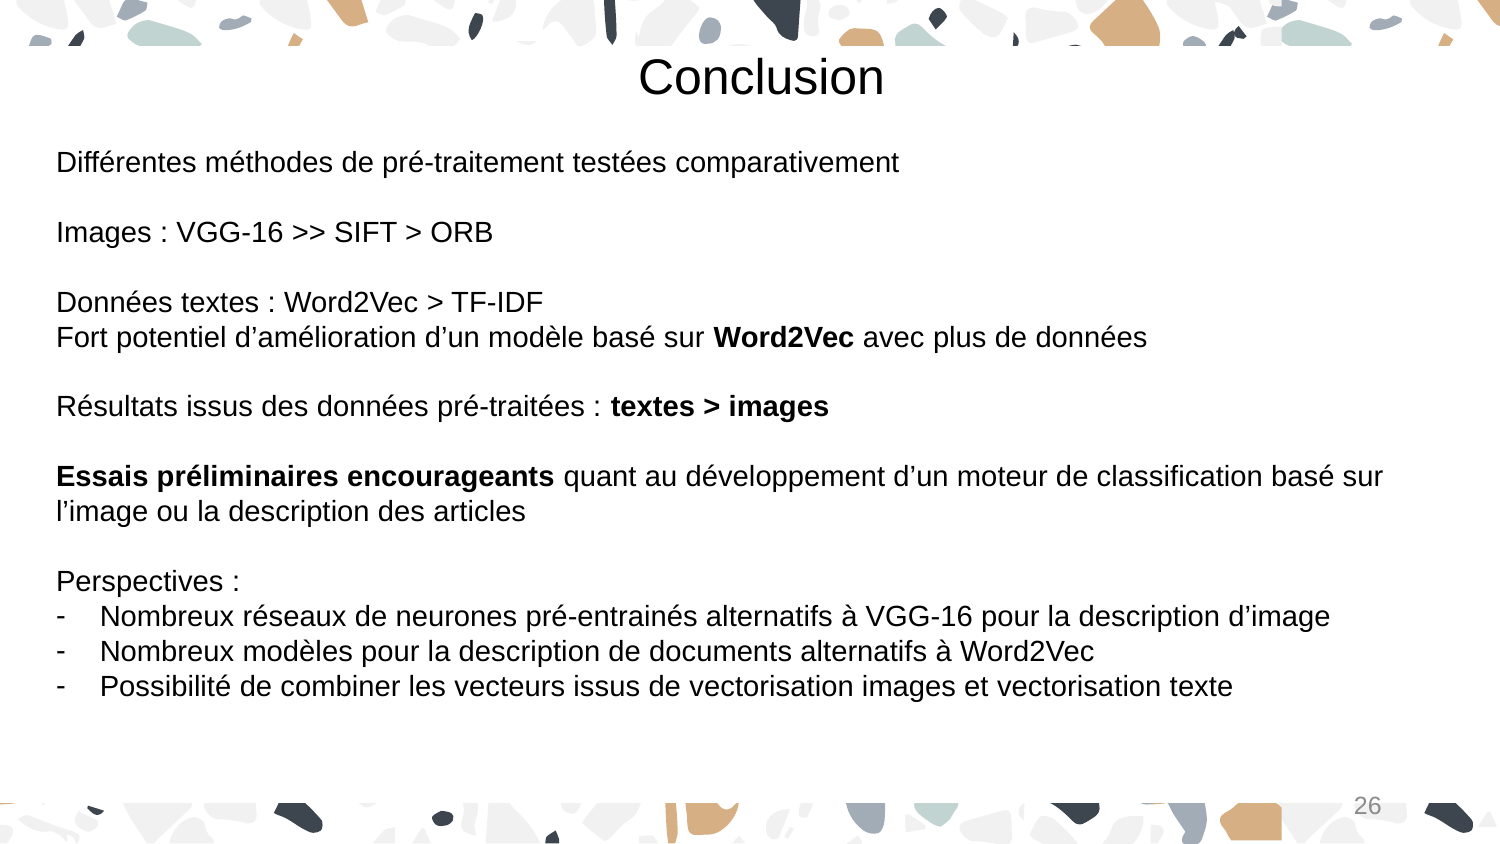

Conclusion

Différentes méthodes de pré-traitement testées comparativement

Images : VGG-16 >> SIFT > ORB

Données textes : Word2Vec > TF-IDF
Fort potentiel d’amélioration d’un modèle basé sur Word2Vec avec plus de données

Résultats issus des données pré-traitées : textes > images

Essais préliminaires encourageants quant au développement d’un moteur de classification basé sur l’image ou la description des articles

Perspectives :
 Nombreux réseaux de neurones pré-entrainés alternatifs à VGG-16 pour la description d’image
 Nombreux modèles pour la description de documents alternatifs à Word2Vec
 Possibilité de combiner les vecteurs issus de vectorisation images et vectorisation texte
26